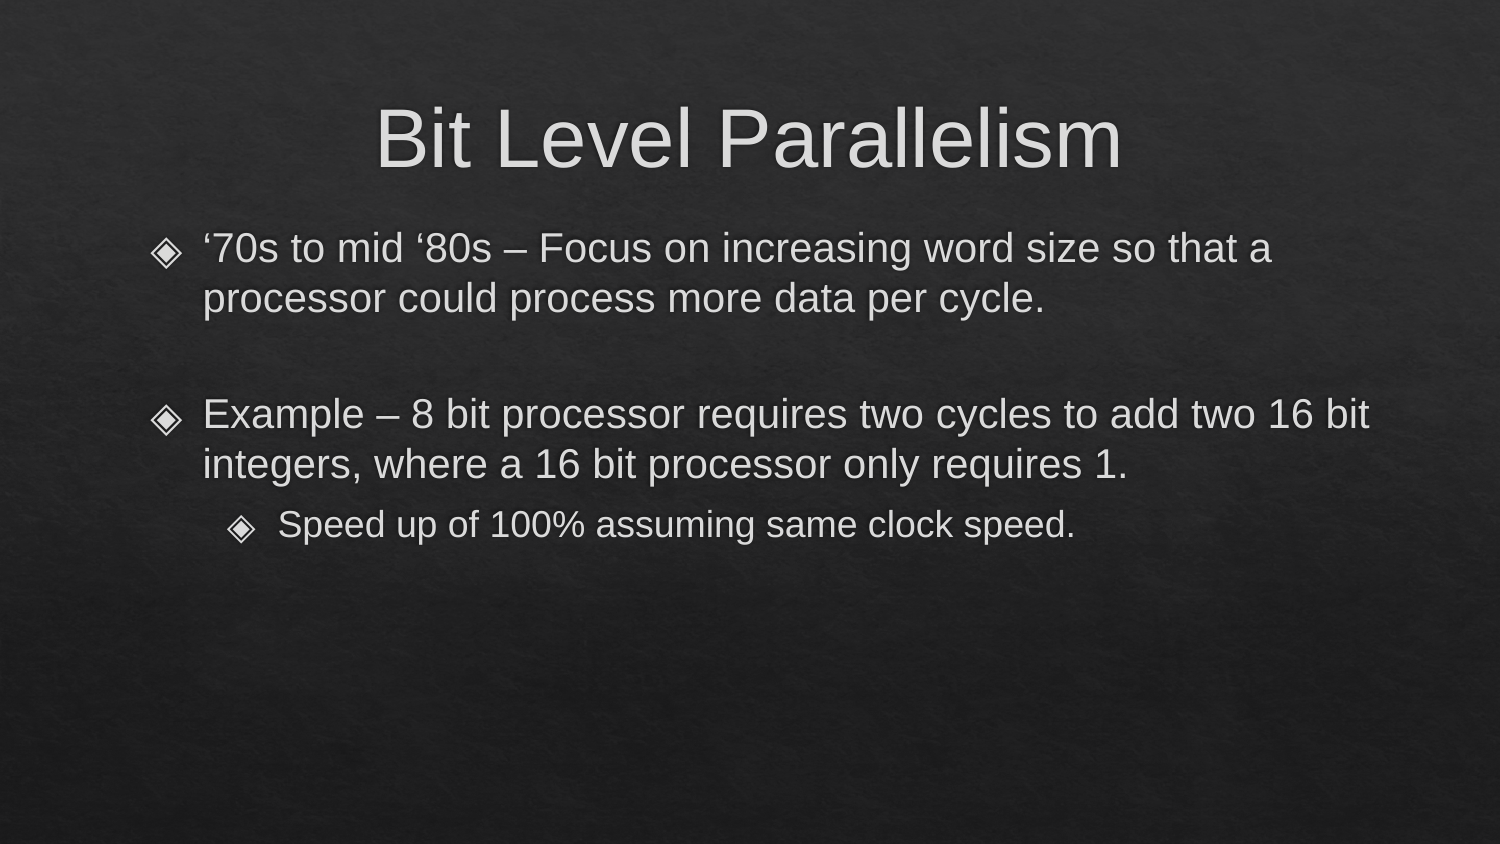

# Bit Level Parallelism
‘70s to mid ‘80s – Focus on increasing word size so that a processor could process more data per cycle.

Example – 8 bit processor requires two cycles to add two 16 bit integers, where a 16 bit processor only requires 1.
Speed up of 100% assuming same clock speed.